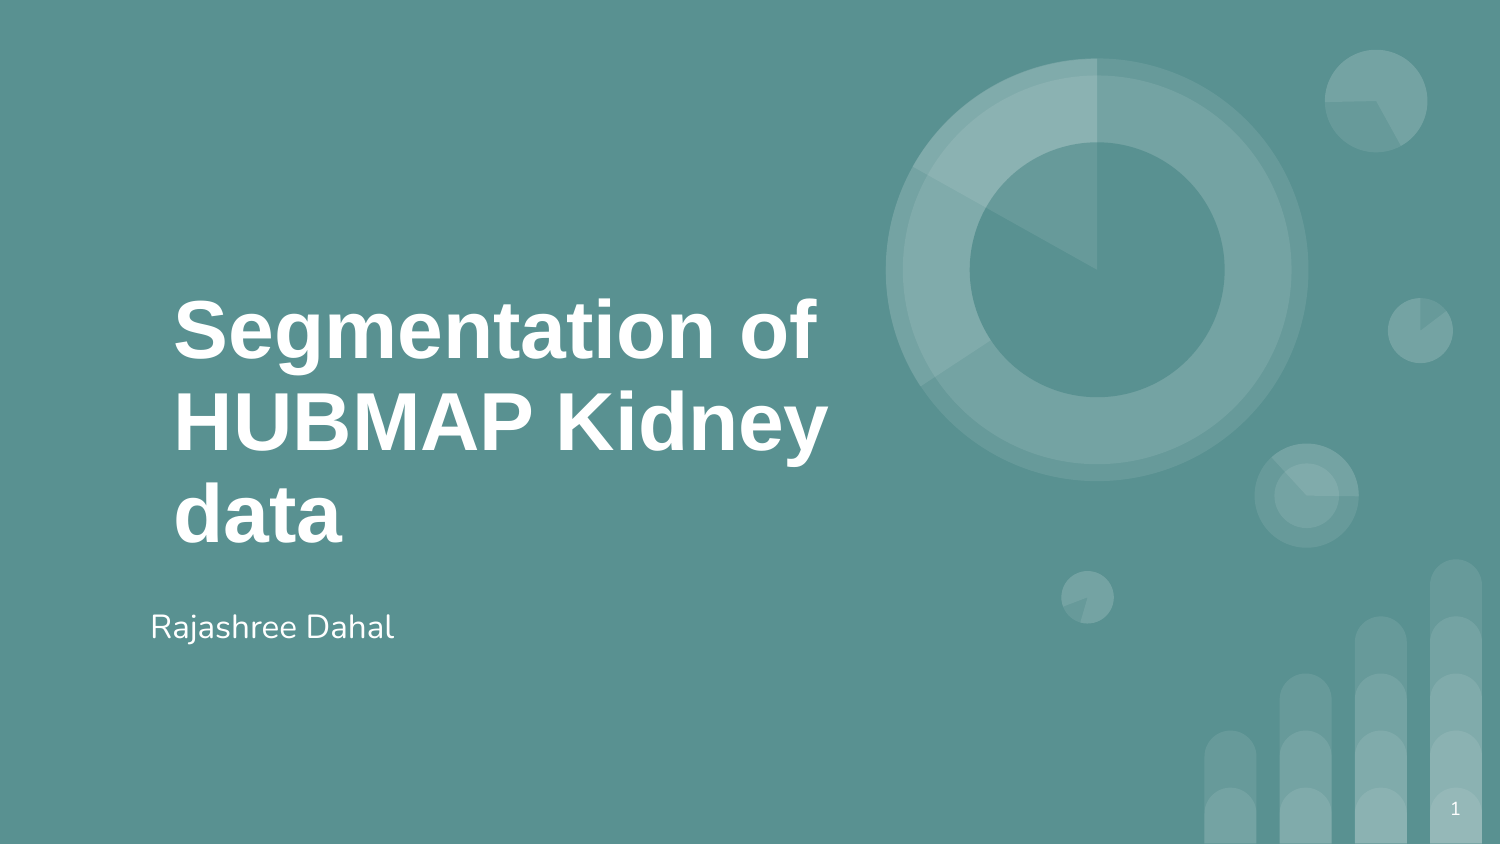

# Segmentation of HUBMAP Kidney data
Rajashree Dahal
1